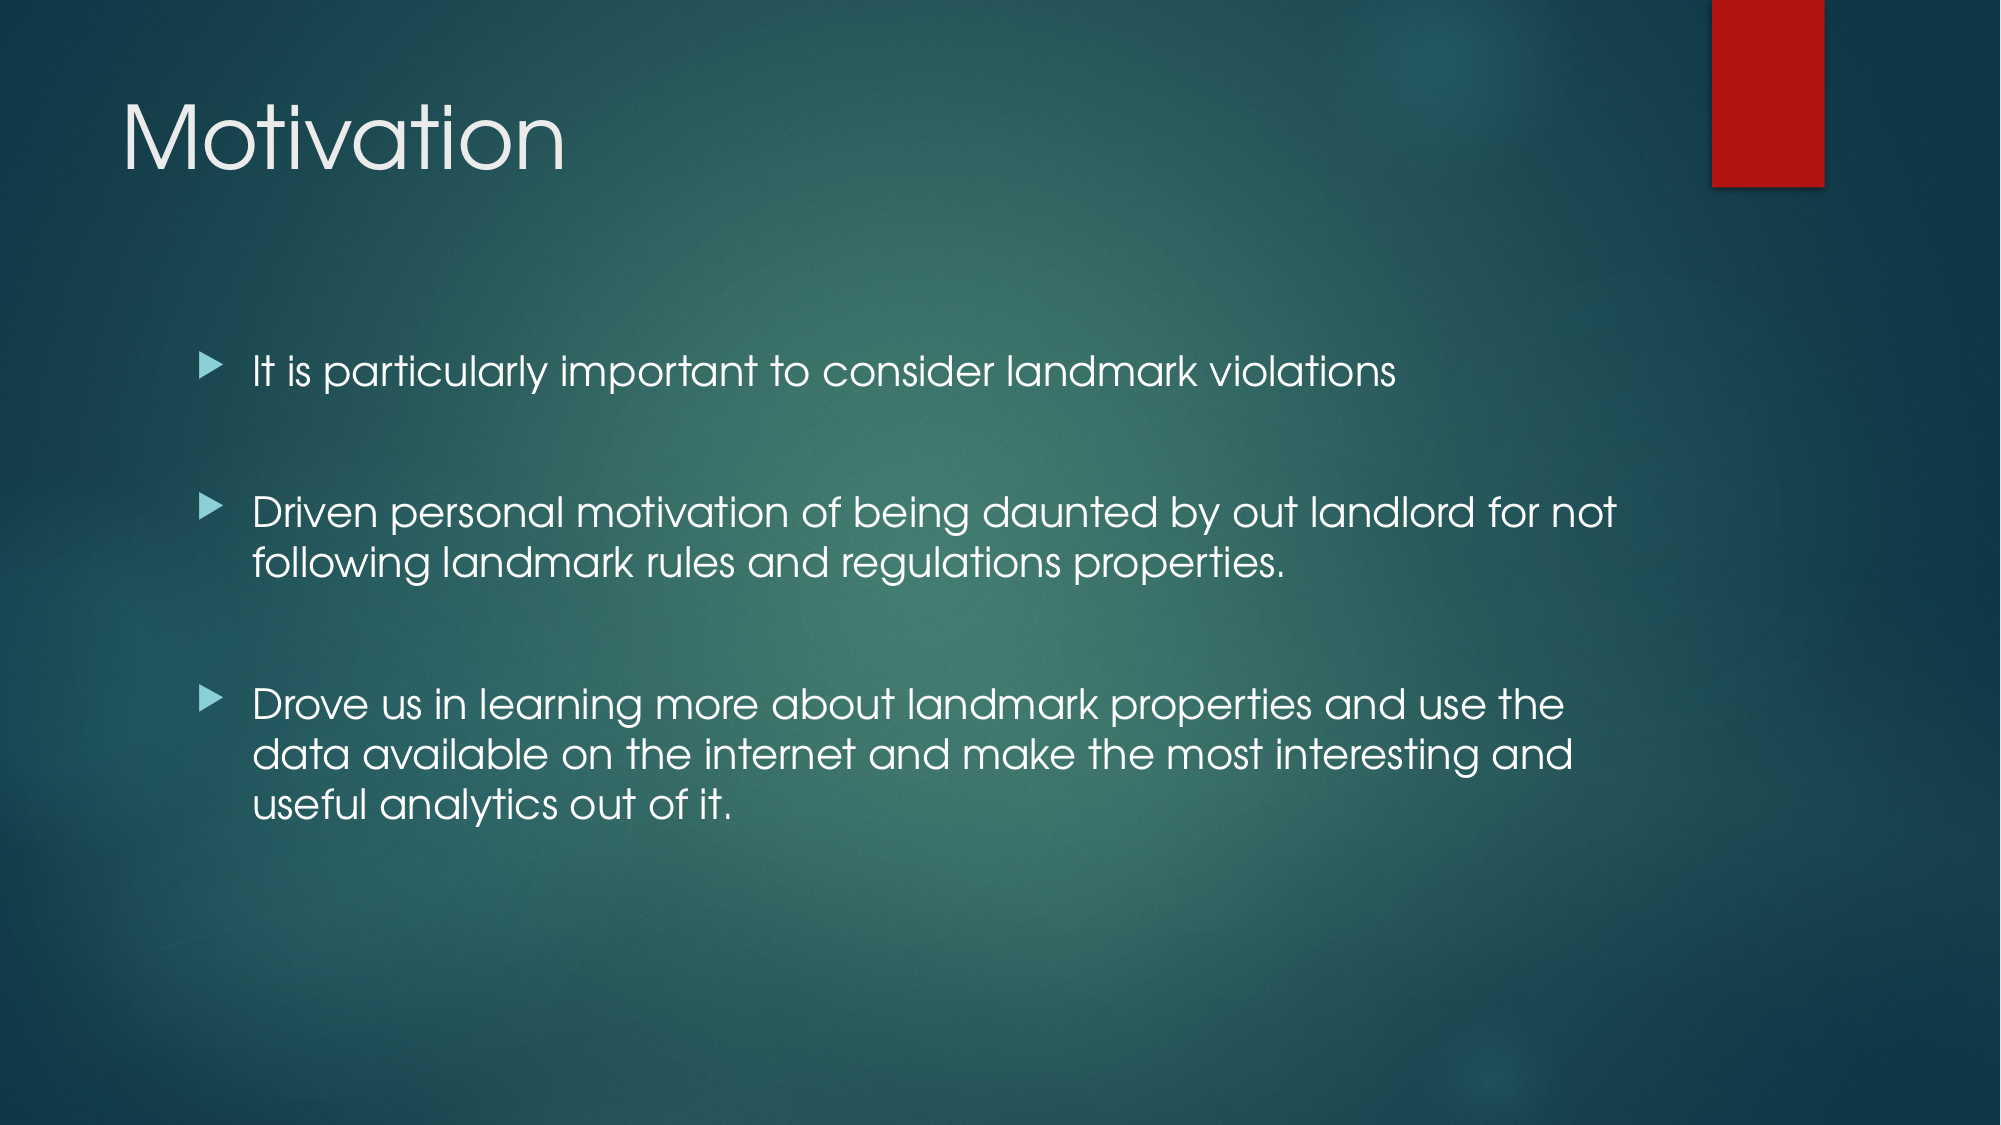

# Motivation
It is particularly important to consider landmark violations

Driven personal motivation of being daunted by out landlord for not following landmark rules and regulations properties.

Drove us in learning more about landmark properties and use the data available on the internet and make the most interesting and useful analytics out of it.